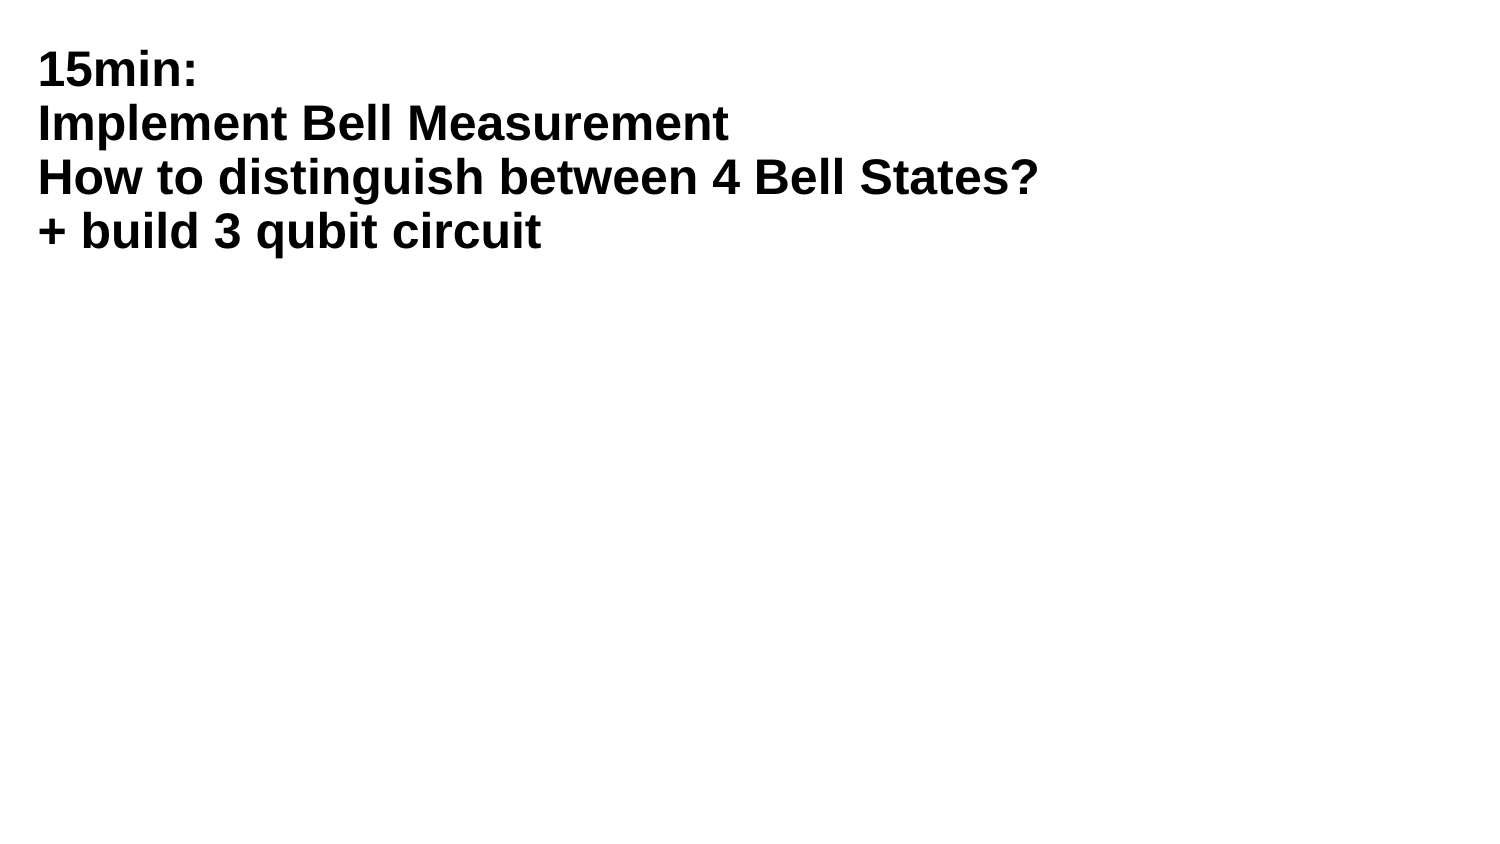

# 15min: Implement Bell Measurement How to distinguish between 4 Bell States? + build 3 qubit circuit